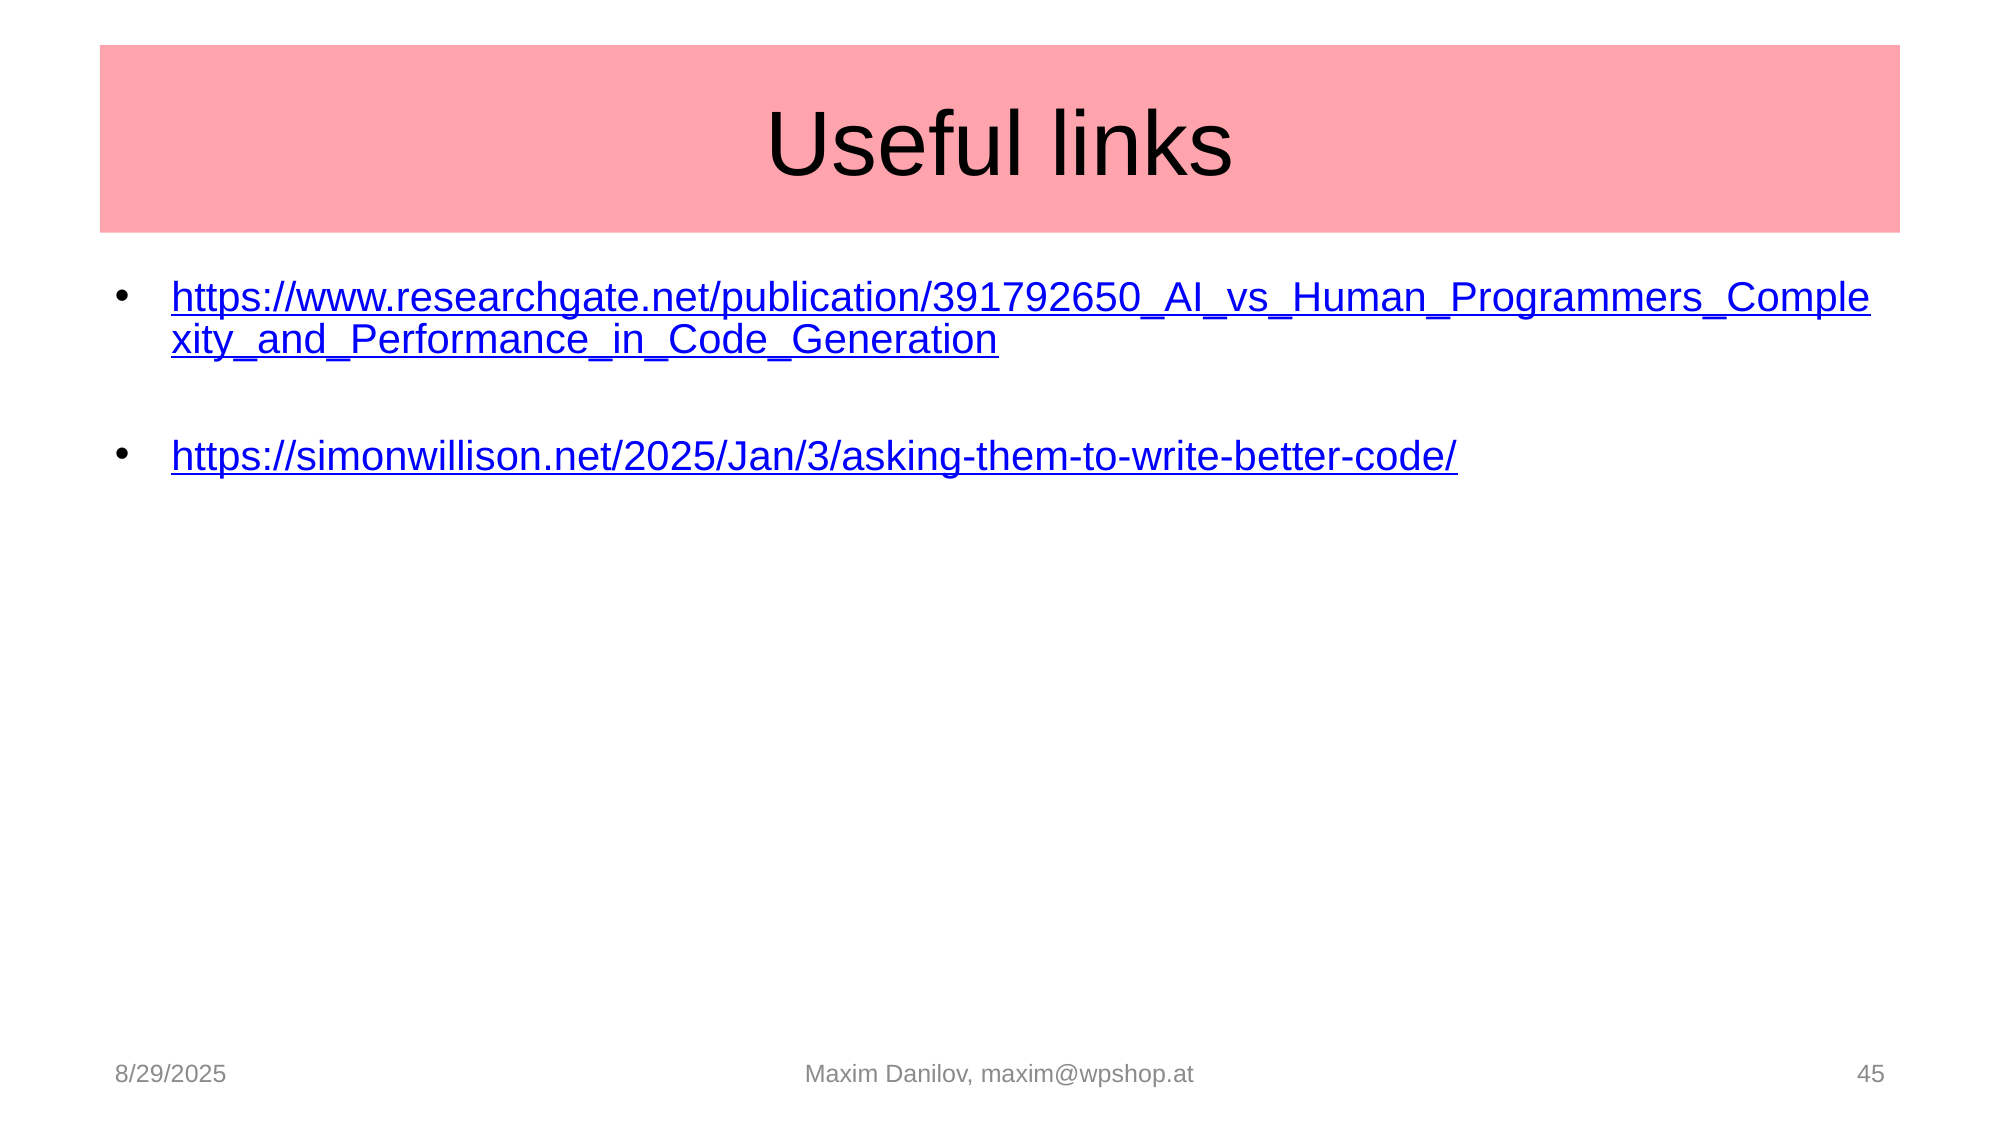

# Useful links
https://www.researchgate.net/publication/391792650_AI_vs_Human_Programmers_Complexity_and_Performance_in_Code_Generation

https://simonwillison.net/2025/Jan/3/asking-them-to-write-better-code/

8/29/2025
Maxim Danilov, maxim@wpshop.at
45